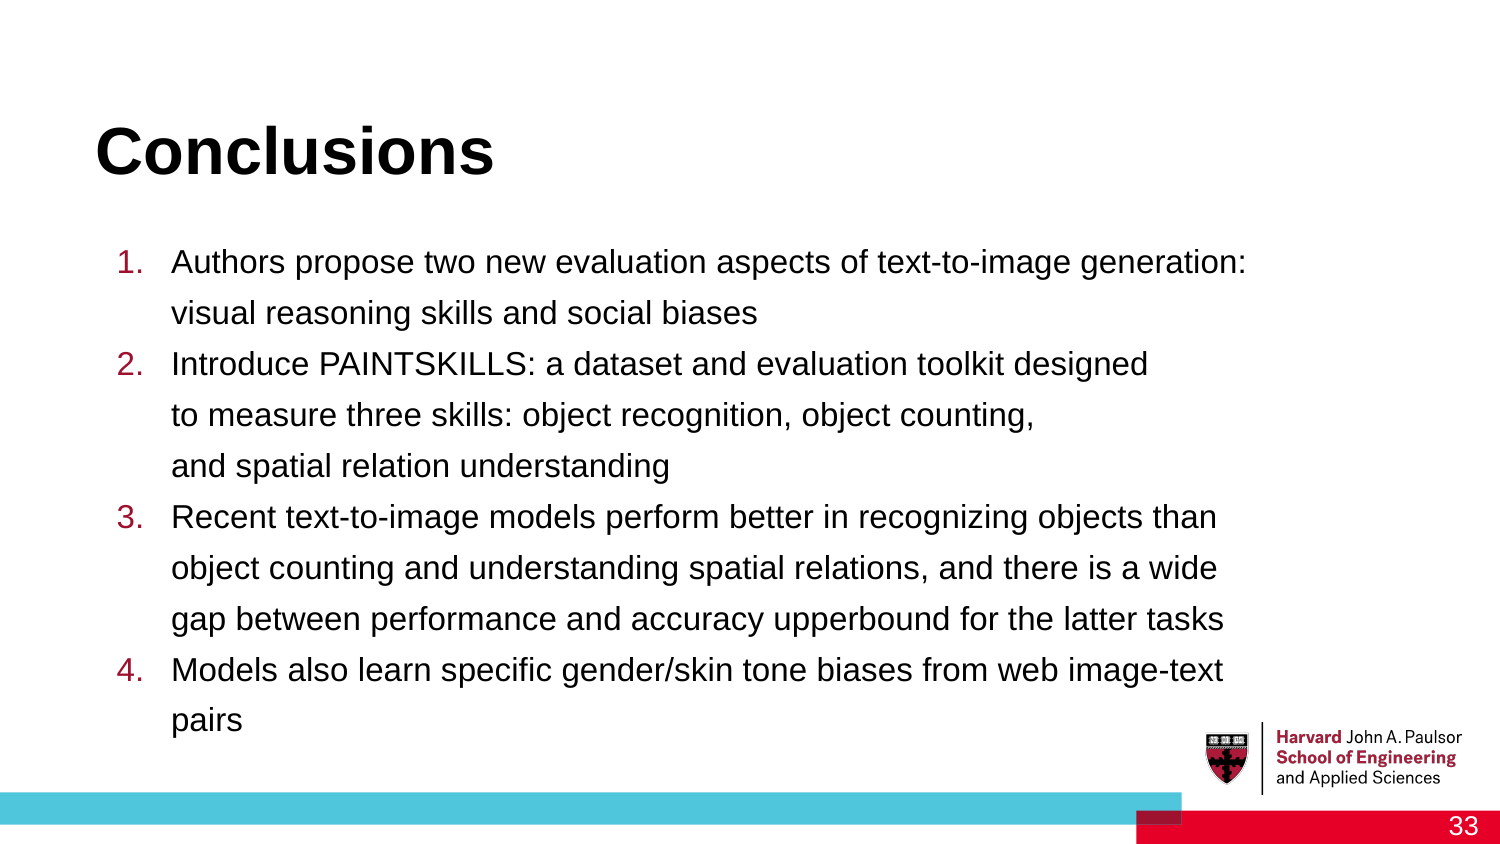

Conclusions
# Authors propose two new evaluation aspects of text-to-image generation: visual reasoning skills and social biases
Introduce PAINTSKILLS: a dataset and evaluation toolkit designed
to measure three skills: object recognition, object counting,
and spatial relation understanding
Recent text-to-image models perform better in recognizing objects than object counting and understanding spatial relations, and there is a wide gap between performance and accuracy upperbound for the latter tasks
Models also learn specific gender/skin tone biases from web image-text pairs
33